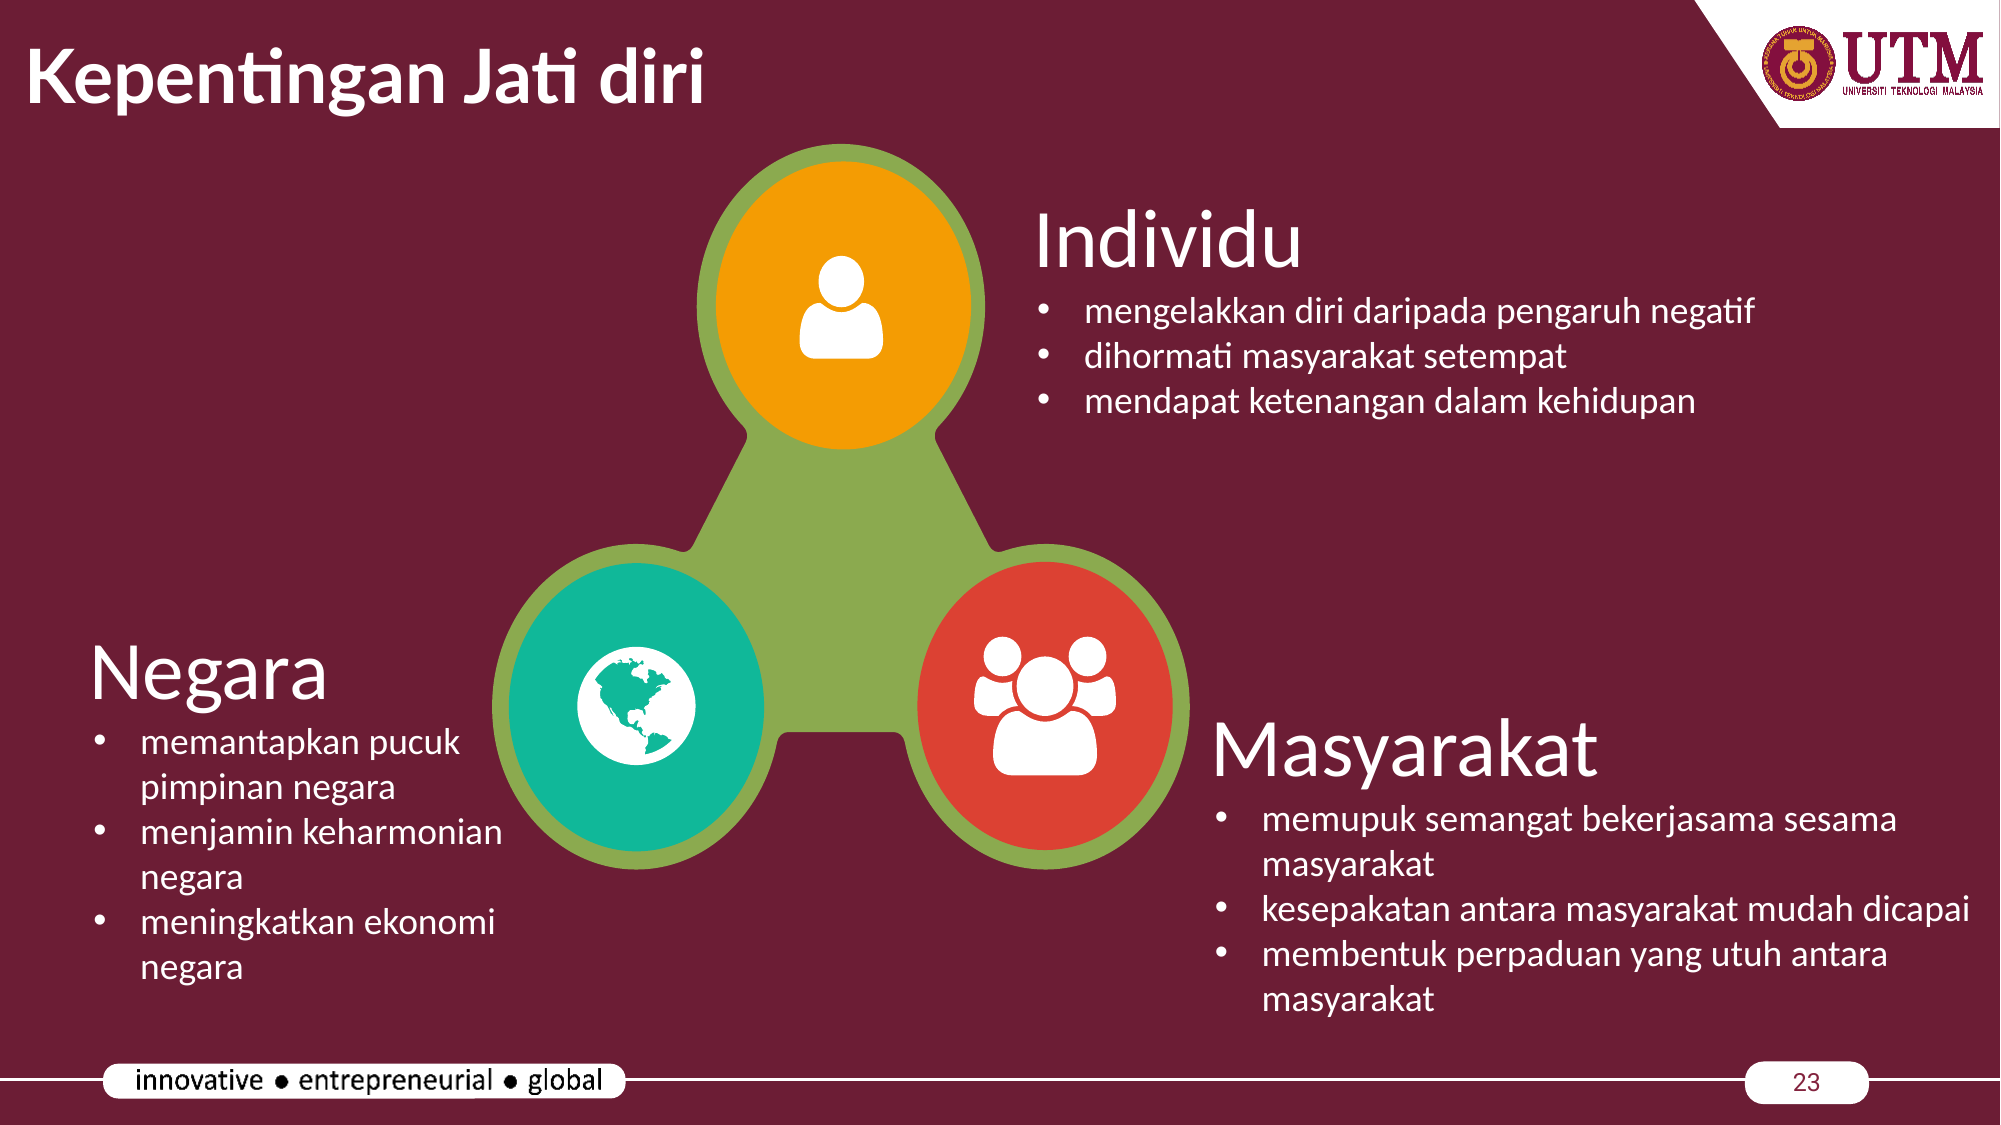

# Kepentingan Jati diri

Individu
mengelakkan diri daripada pengaruh negatif
dihormati masyarakat setempat
mendapat ketenangan dalam kehidupan
Negara
Masyarakat
memantapkan pucuk pimpinan negara
menjamin keharmonian negara
meningkatkan ekonomi negara
memupuk semangat bekerjasama sesama masyarakat
kesepakatan antara masyarakat mudah dicapai
membentuk perpaduan yang utuh antara masyarakat
23